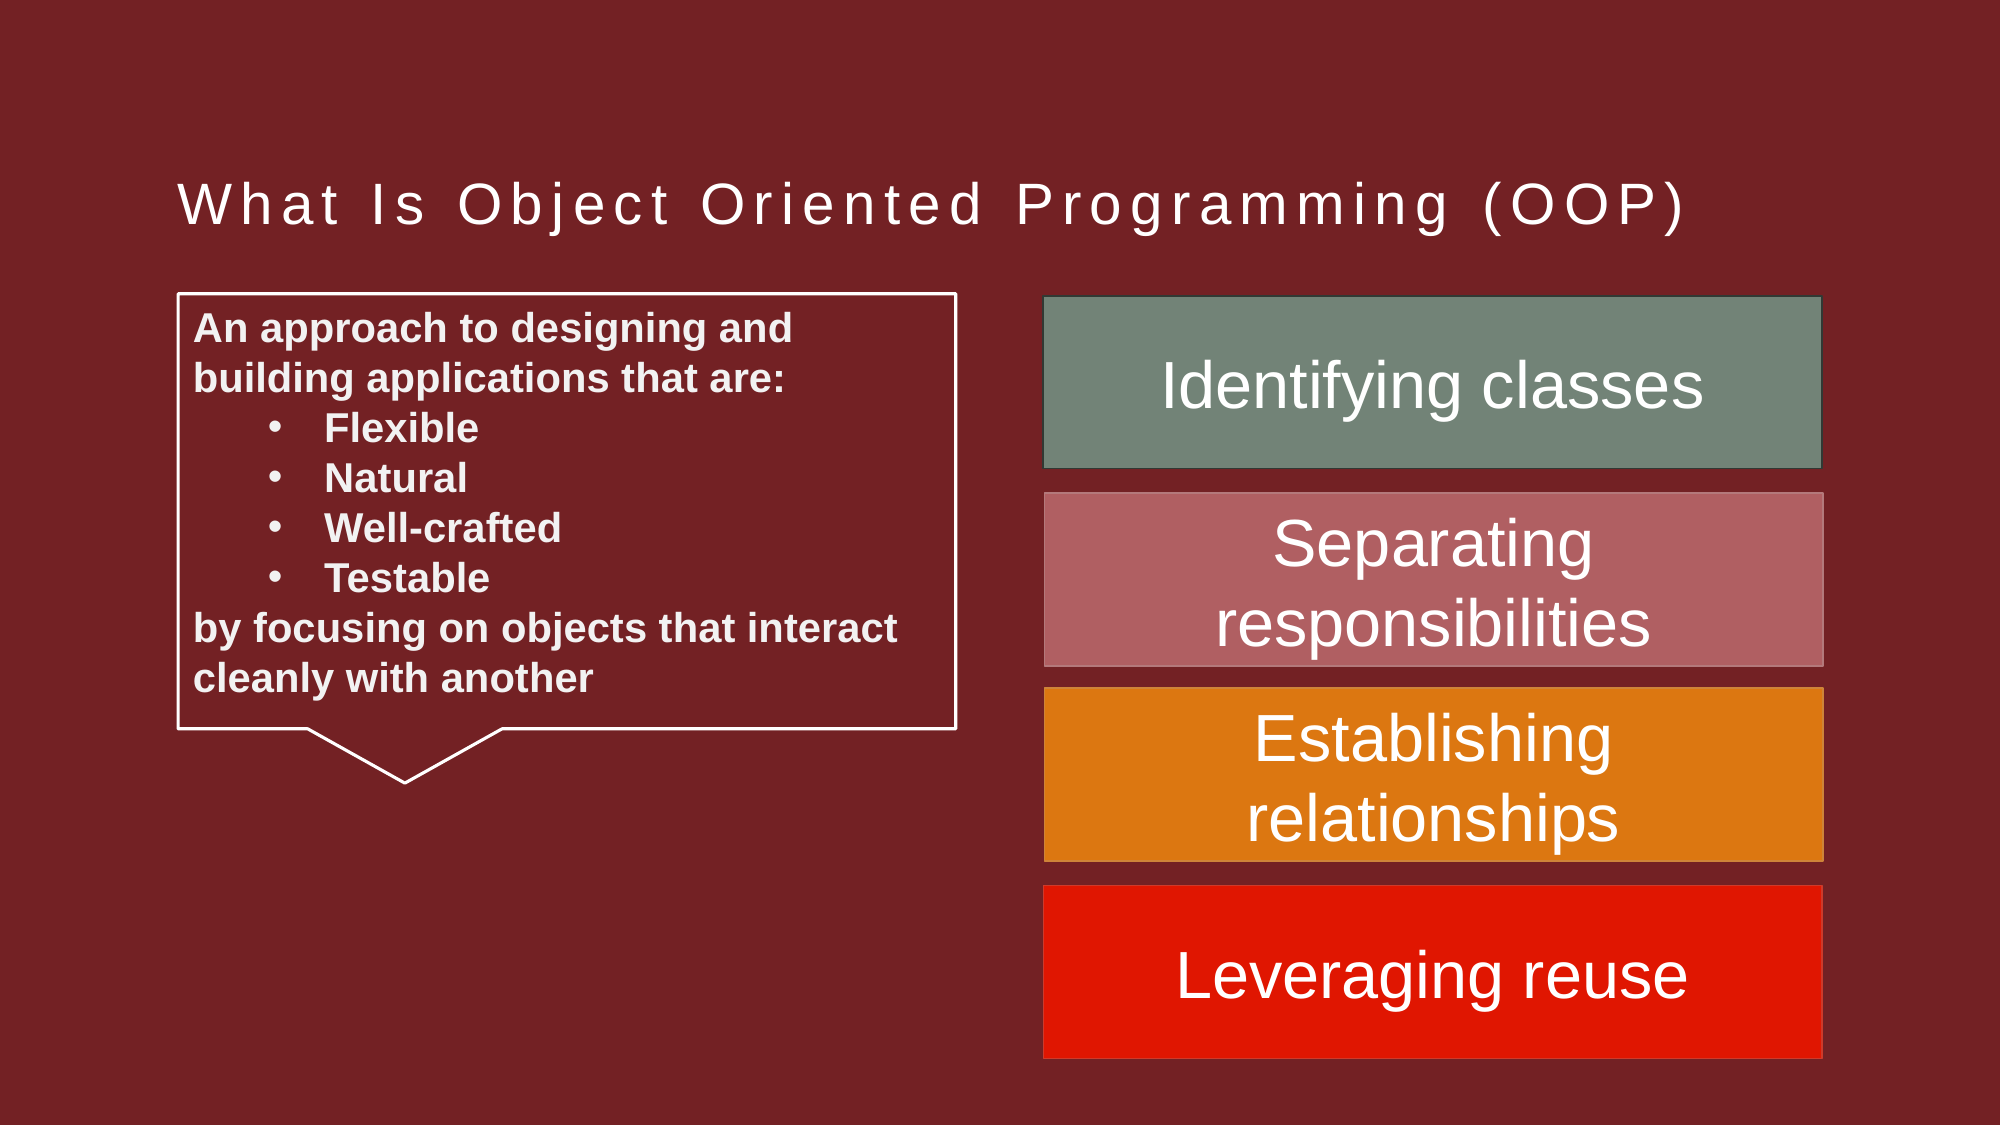

# What Is Object Oriented Programming (OOP)
An approach to designing and building applications that are:
Flexible
Natural
Well-crafted
Testable
by focusing on objects that interact cleanly with another
Identifying classes
Separating responsibilities
Establishing relationships
Leveraging reuse